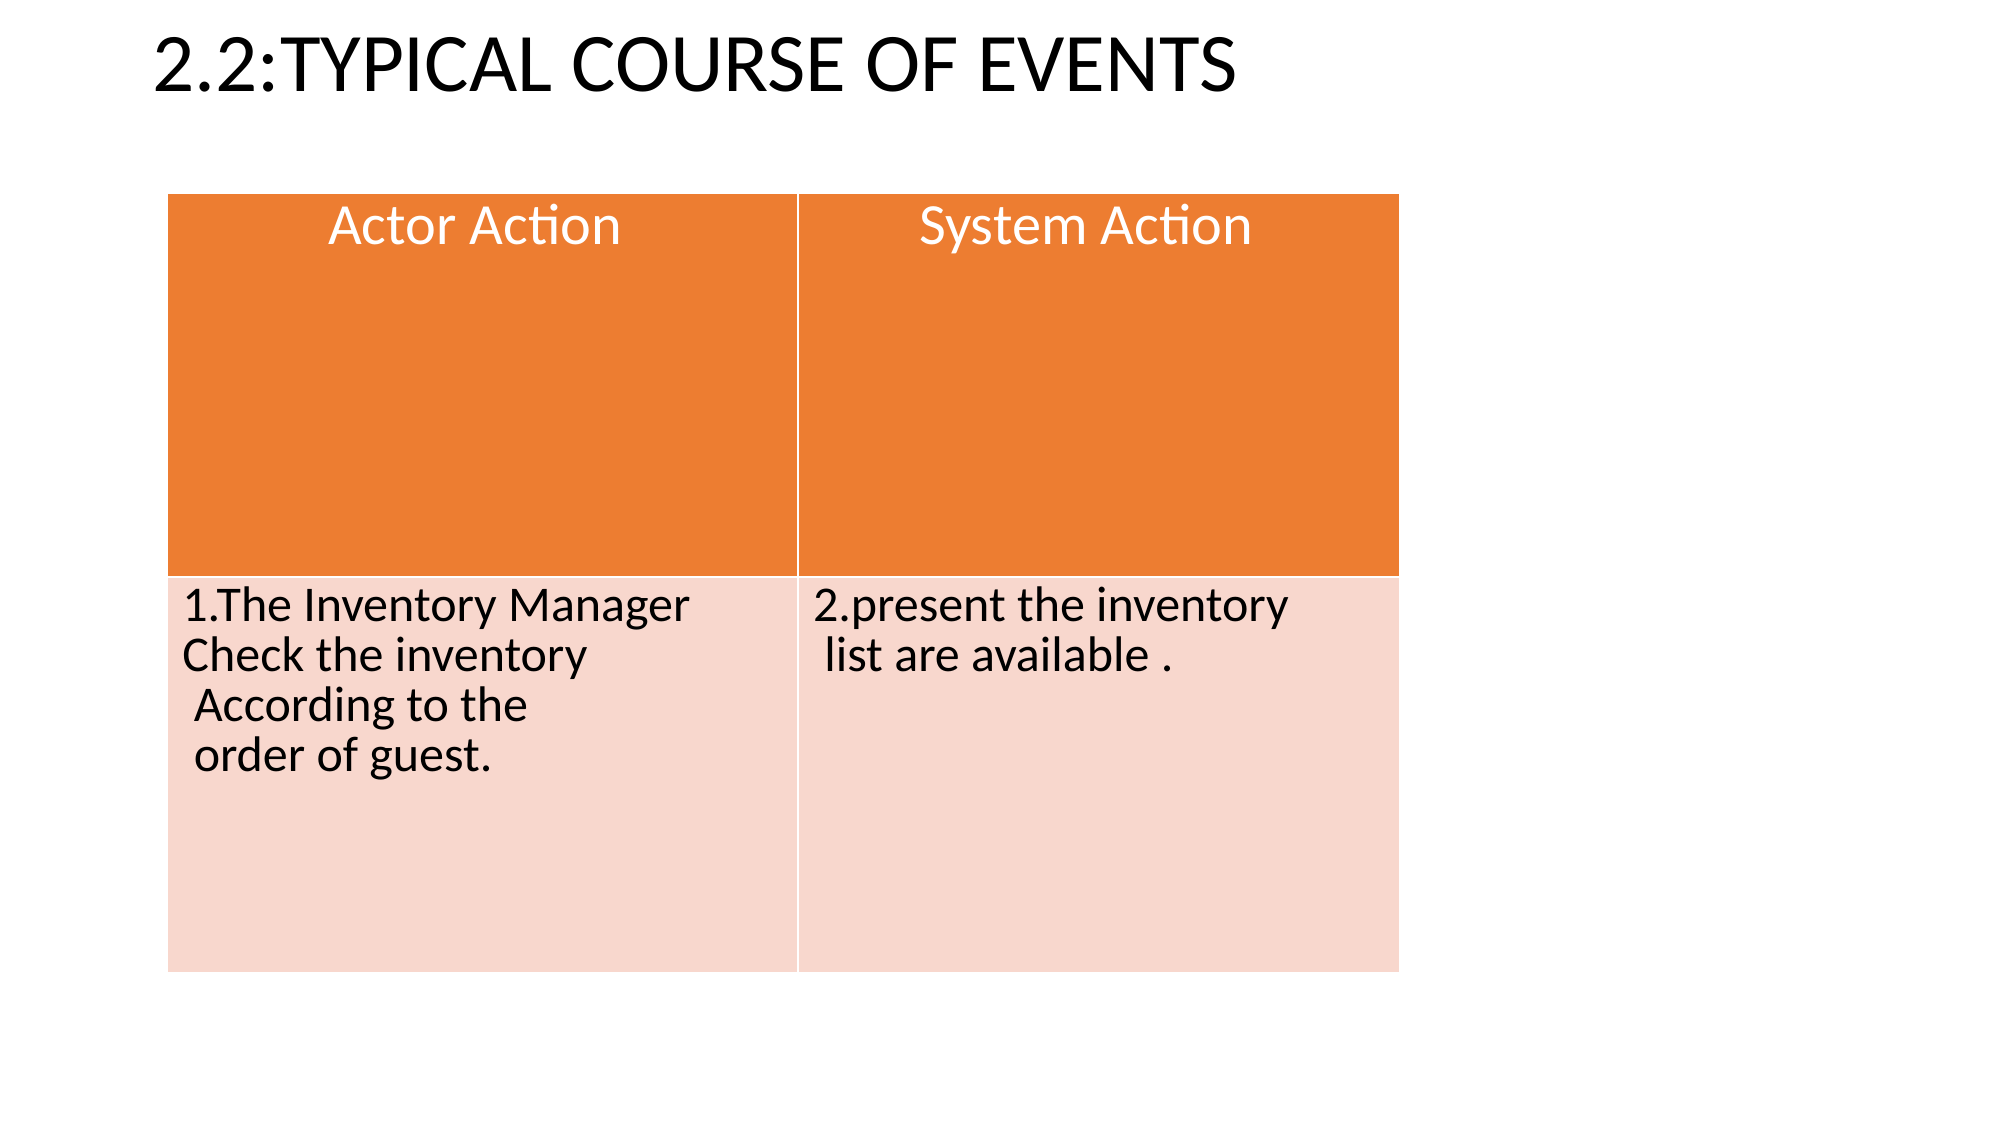

# 2.2:TYPICAL COURSE OF EVENTS
| Actor Action | System Action |
| --- | --- |
| 1.The Inventory Manager Check the inventory   According to the   order of guest. | 2.present the inventory  list are available . |